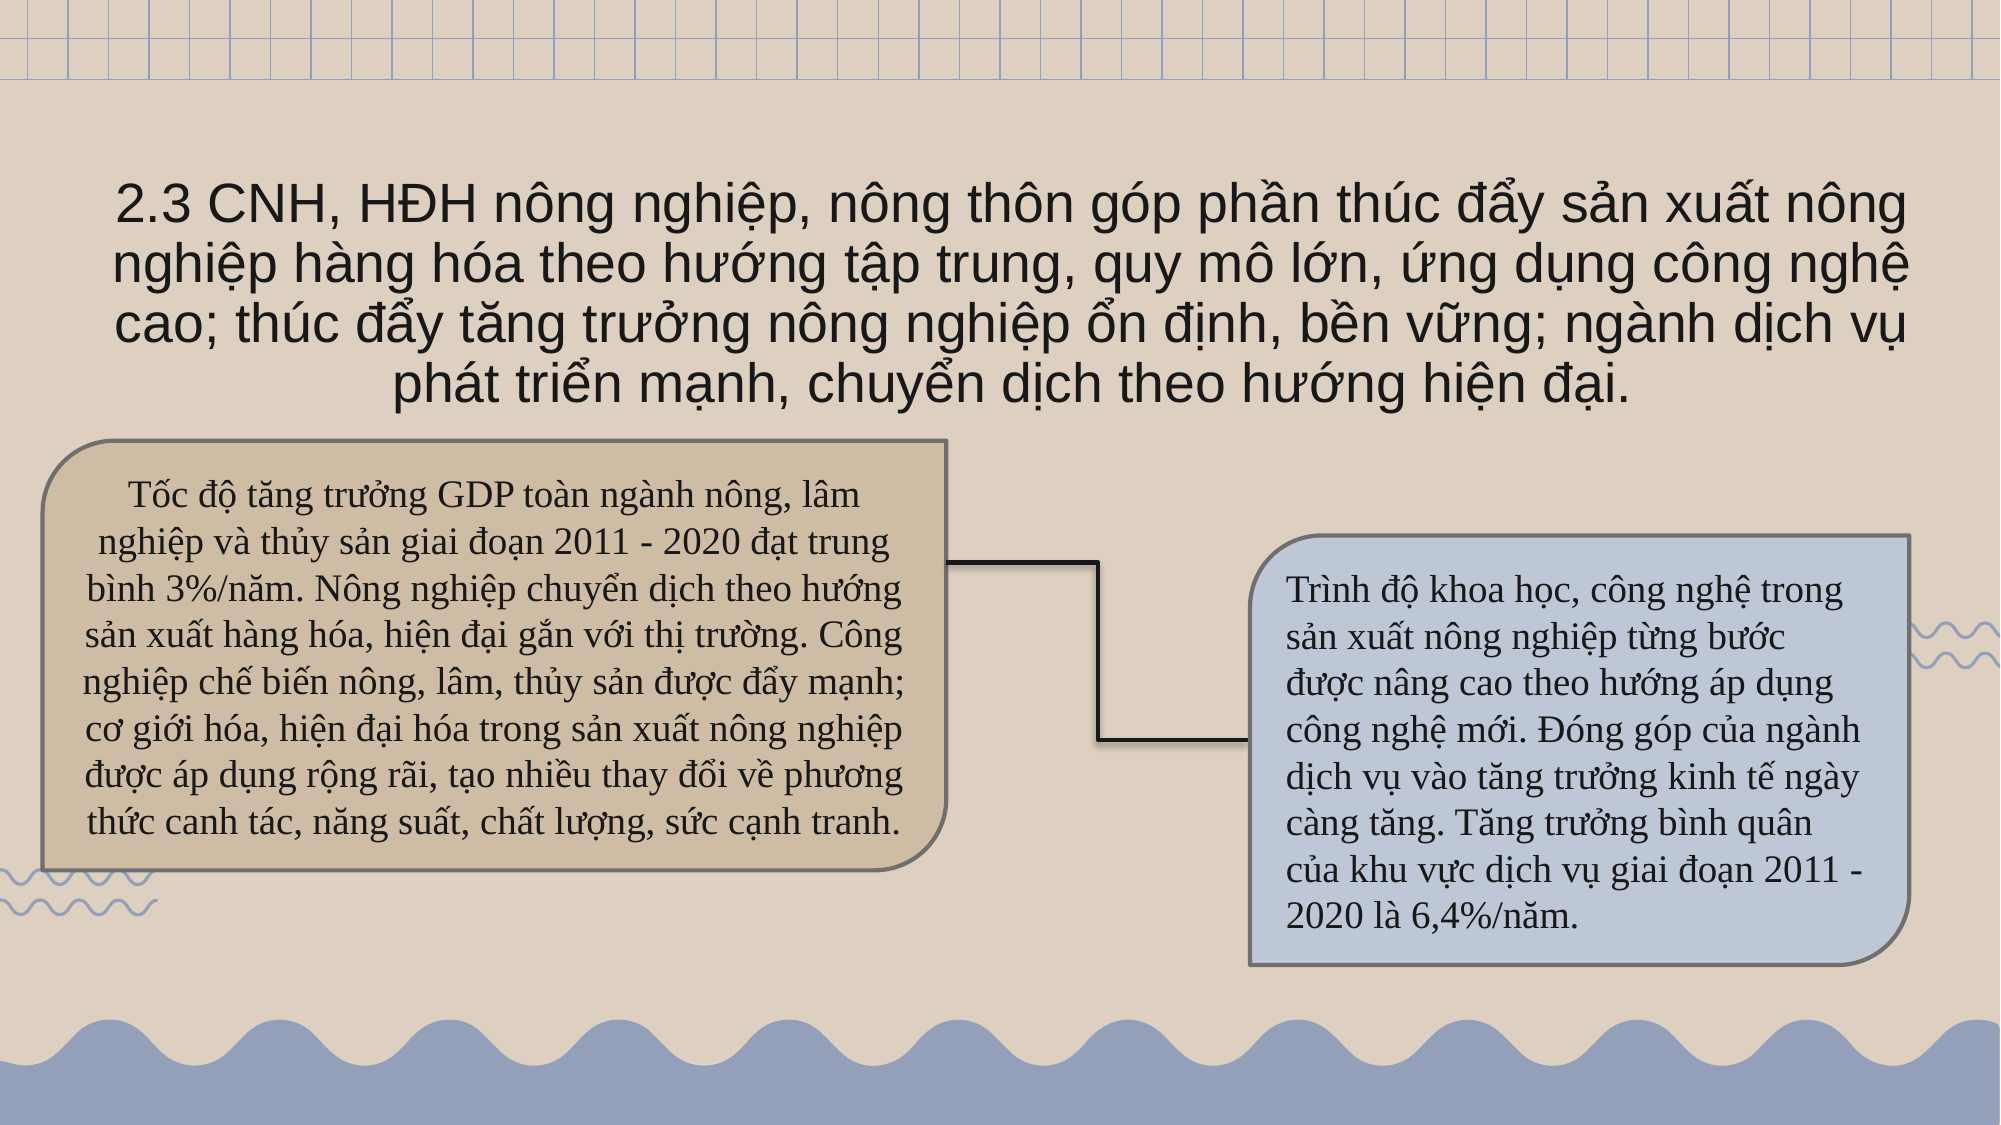

# 2.3 CNH, HĐH nông nghiệp, nông thôn góp phần thúc đẩy sản xuất nông nghiệp hàng hóa theo hướng tập trung, quy mô lớn, ứng dụng công nghệ cao; thúc đẩy tăng trưởng nông nghiệp ổn định, bền vững; ngành dịch vụ phát triển mạnh, chuyển dịch theo hướng hiện đại.
Tốc độ tăng trưởng GDP toàn ngành nông, lâm nghiệp và thủy sản giai đoạn 2011 - 2020 đạt trung bình 3%/năm. Nông nghiệp chuyển dịch theo hướng sản xuất hàng hóa, hiện đại gắn với thị trường. Công nghiệp chế biến nông, lâm, thủy sản được đẩy mạnh; cơ giới hóa, hiện đại hóa trong sản xuất nông nghiệp được áp dụng rộng rãi, tạo nhiều thay đổi về phương thức canh tác, năng suất, chất lượng, sức cạnh tranh.
Trình độ khoa học, công nghệ trong sản xuất nông nghiệp từng bước được nâng cao theo hướng áp dụng công nghệ mới. Đóng góp của ngành dịch vụ vào tăng trưởng kinh tế ngày càng tăng. Tăng trưởng bình quân của khu vực dịch vụ giai đoạn 2011 - 2020 là 6,4%/năm.